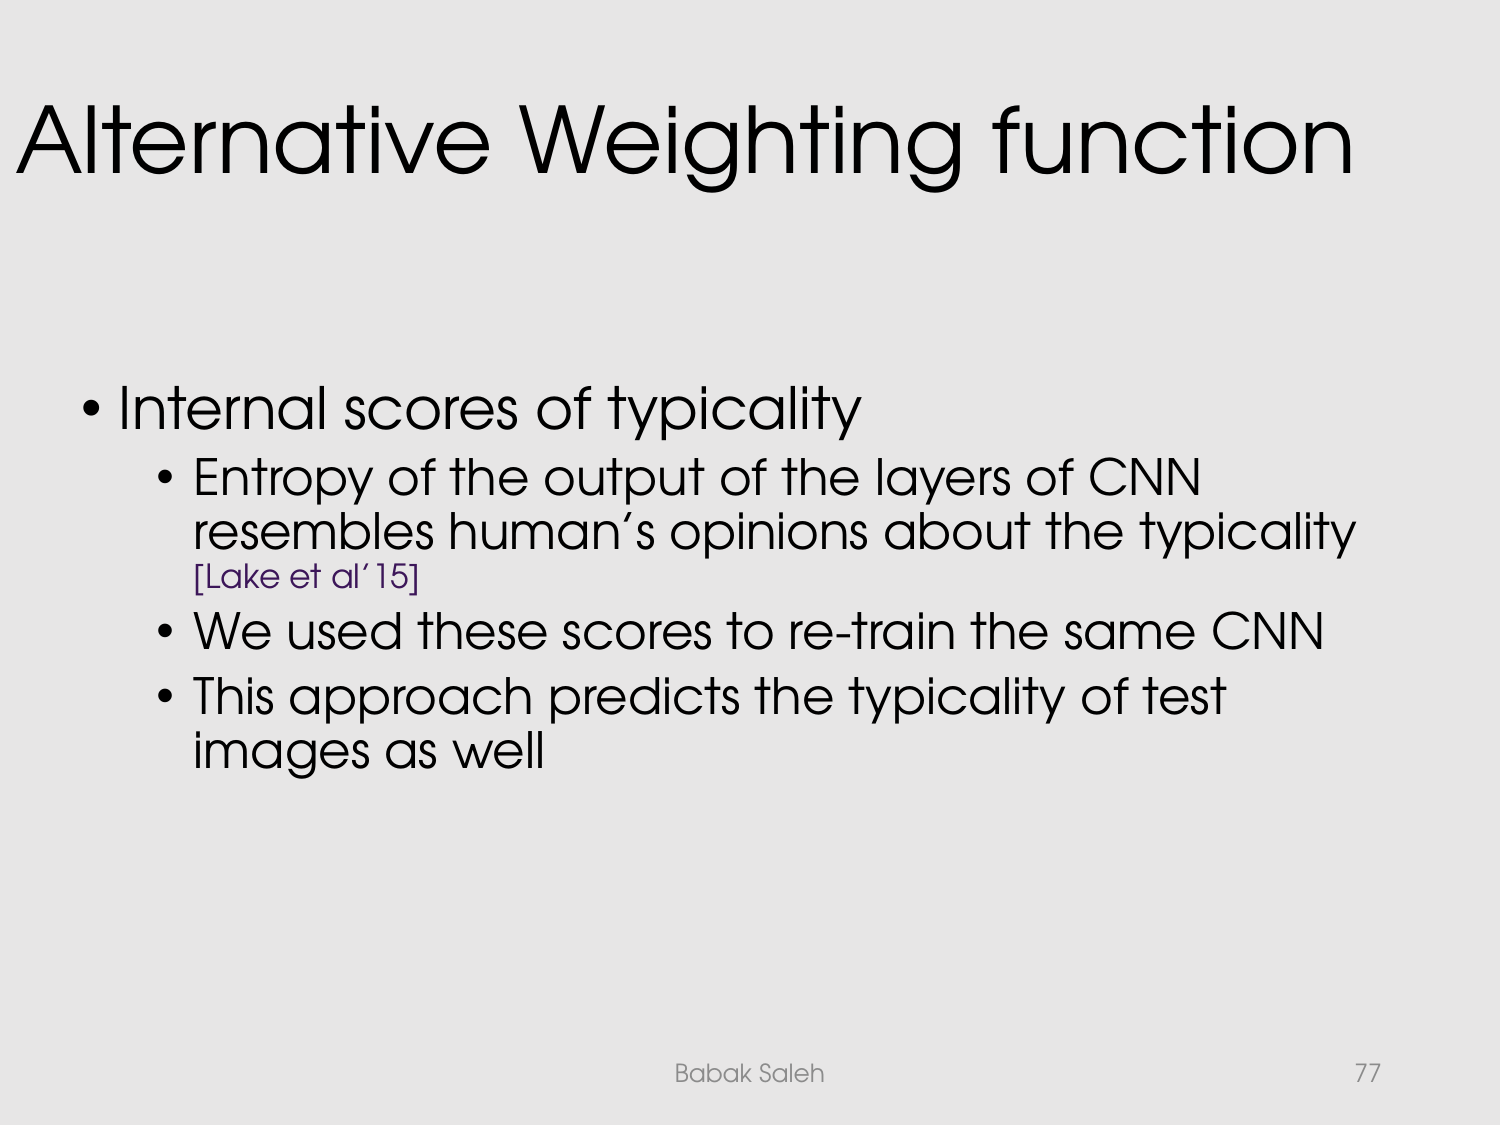

# Alternative Weighting function

Internal scores of typicality
Entropy of the output of the layers of CNN resembles human’s opinions about the typicality [Lake et al’15]
We used these scores to re-train the same CNN
This approach predicts the typicality of test images as well
Babak Saleh
77